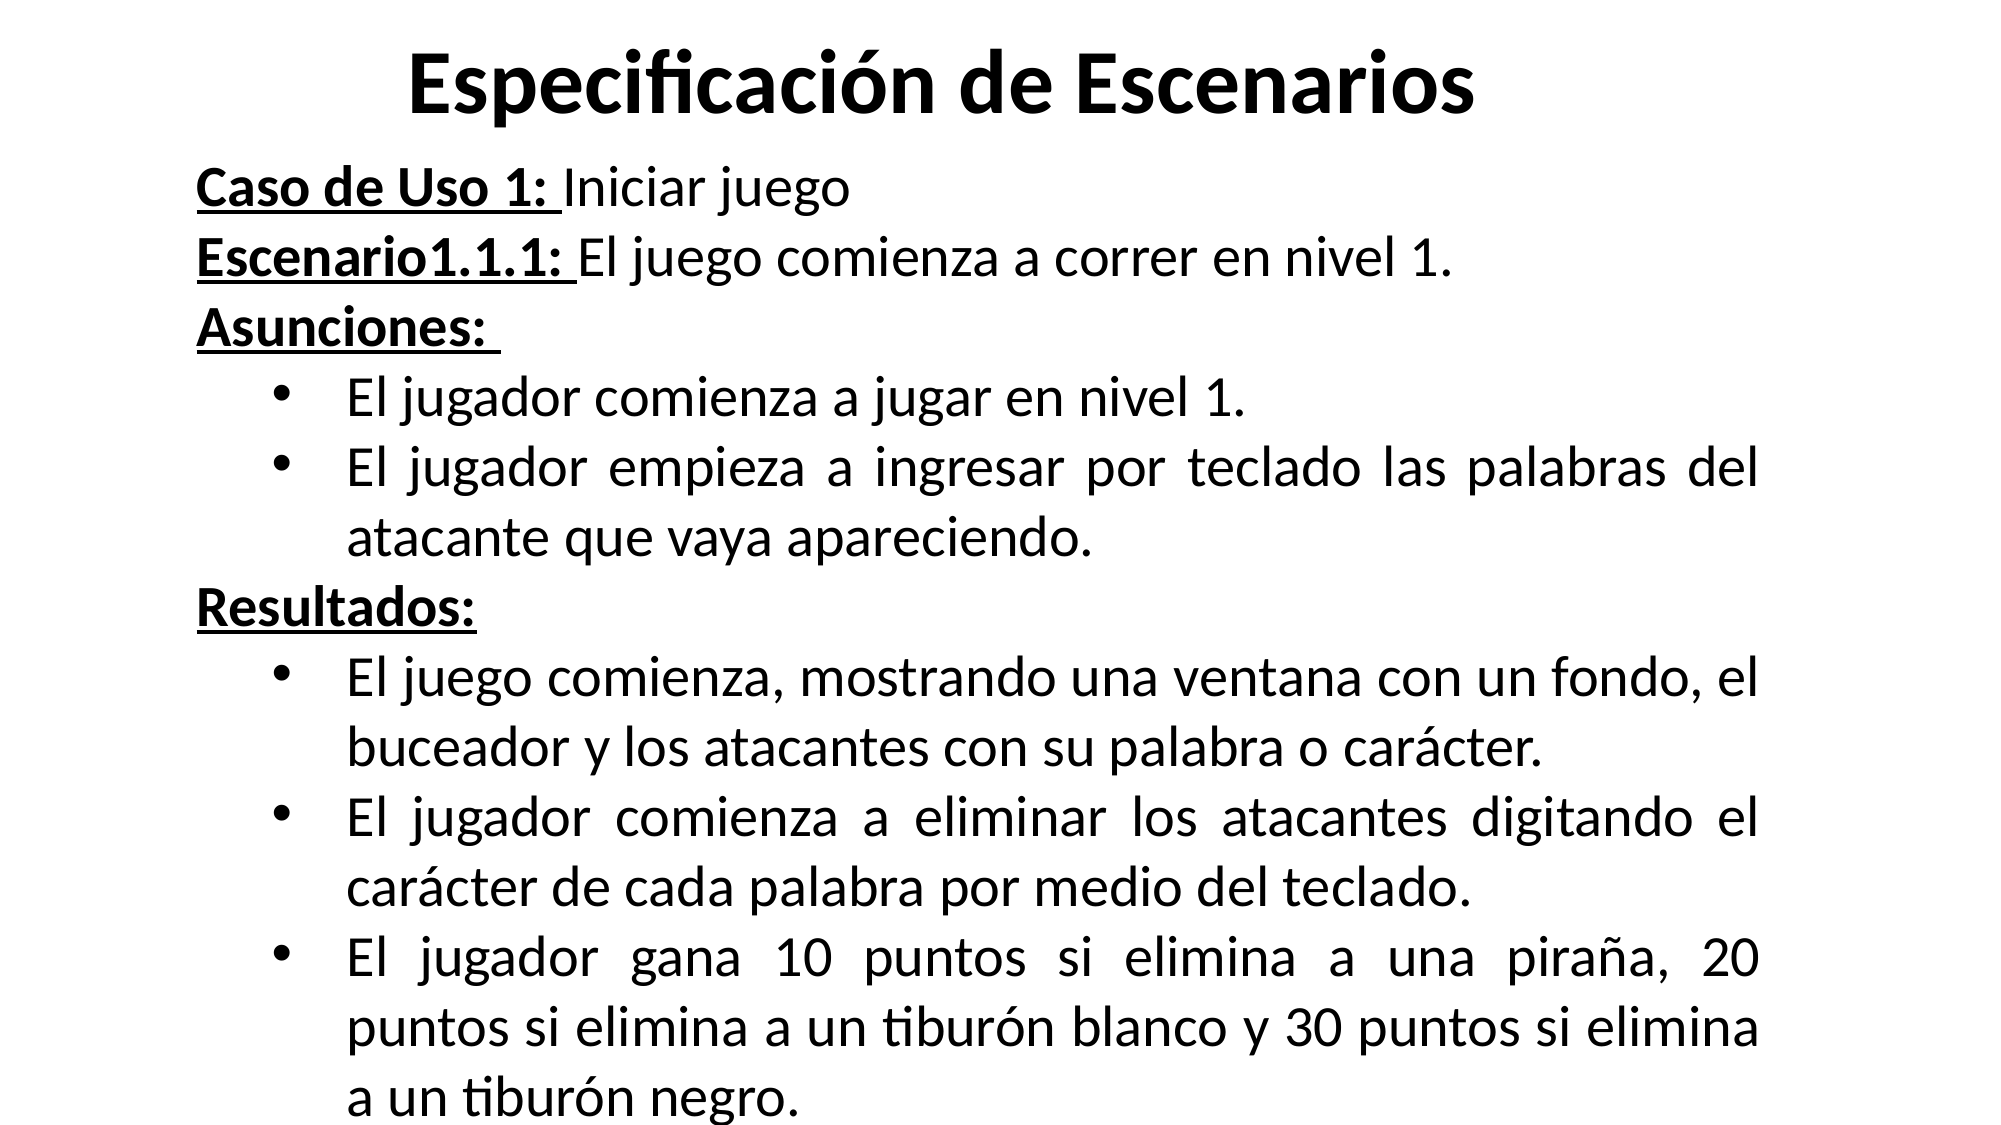

Especificación de Escenarios
Caso de Uso 1: Iniciar juego
Escenario1.1.1: El juego comienza a correr en nivel 1.
Asunciones:
El jugador comienza a jugar en nivel 1.
El jugador empieza a ingresar por teclado las palabras del atacante que vaya apareciendo.
Resultados:
El juego comienza, mostrando una ventana con un fondo, el buceador y los atacantes con su palabra o carácter.
El jugador comienza a eliminar los atacantes digitando el carácter de cada palabra por medio del teclado.
El jugador gana 10 puntos si elimina a una piraña, 20 puntos si elimina a un tiburón blanco y 30 puntos si elimina a un tiburón negro.